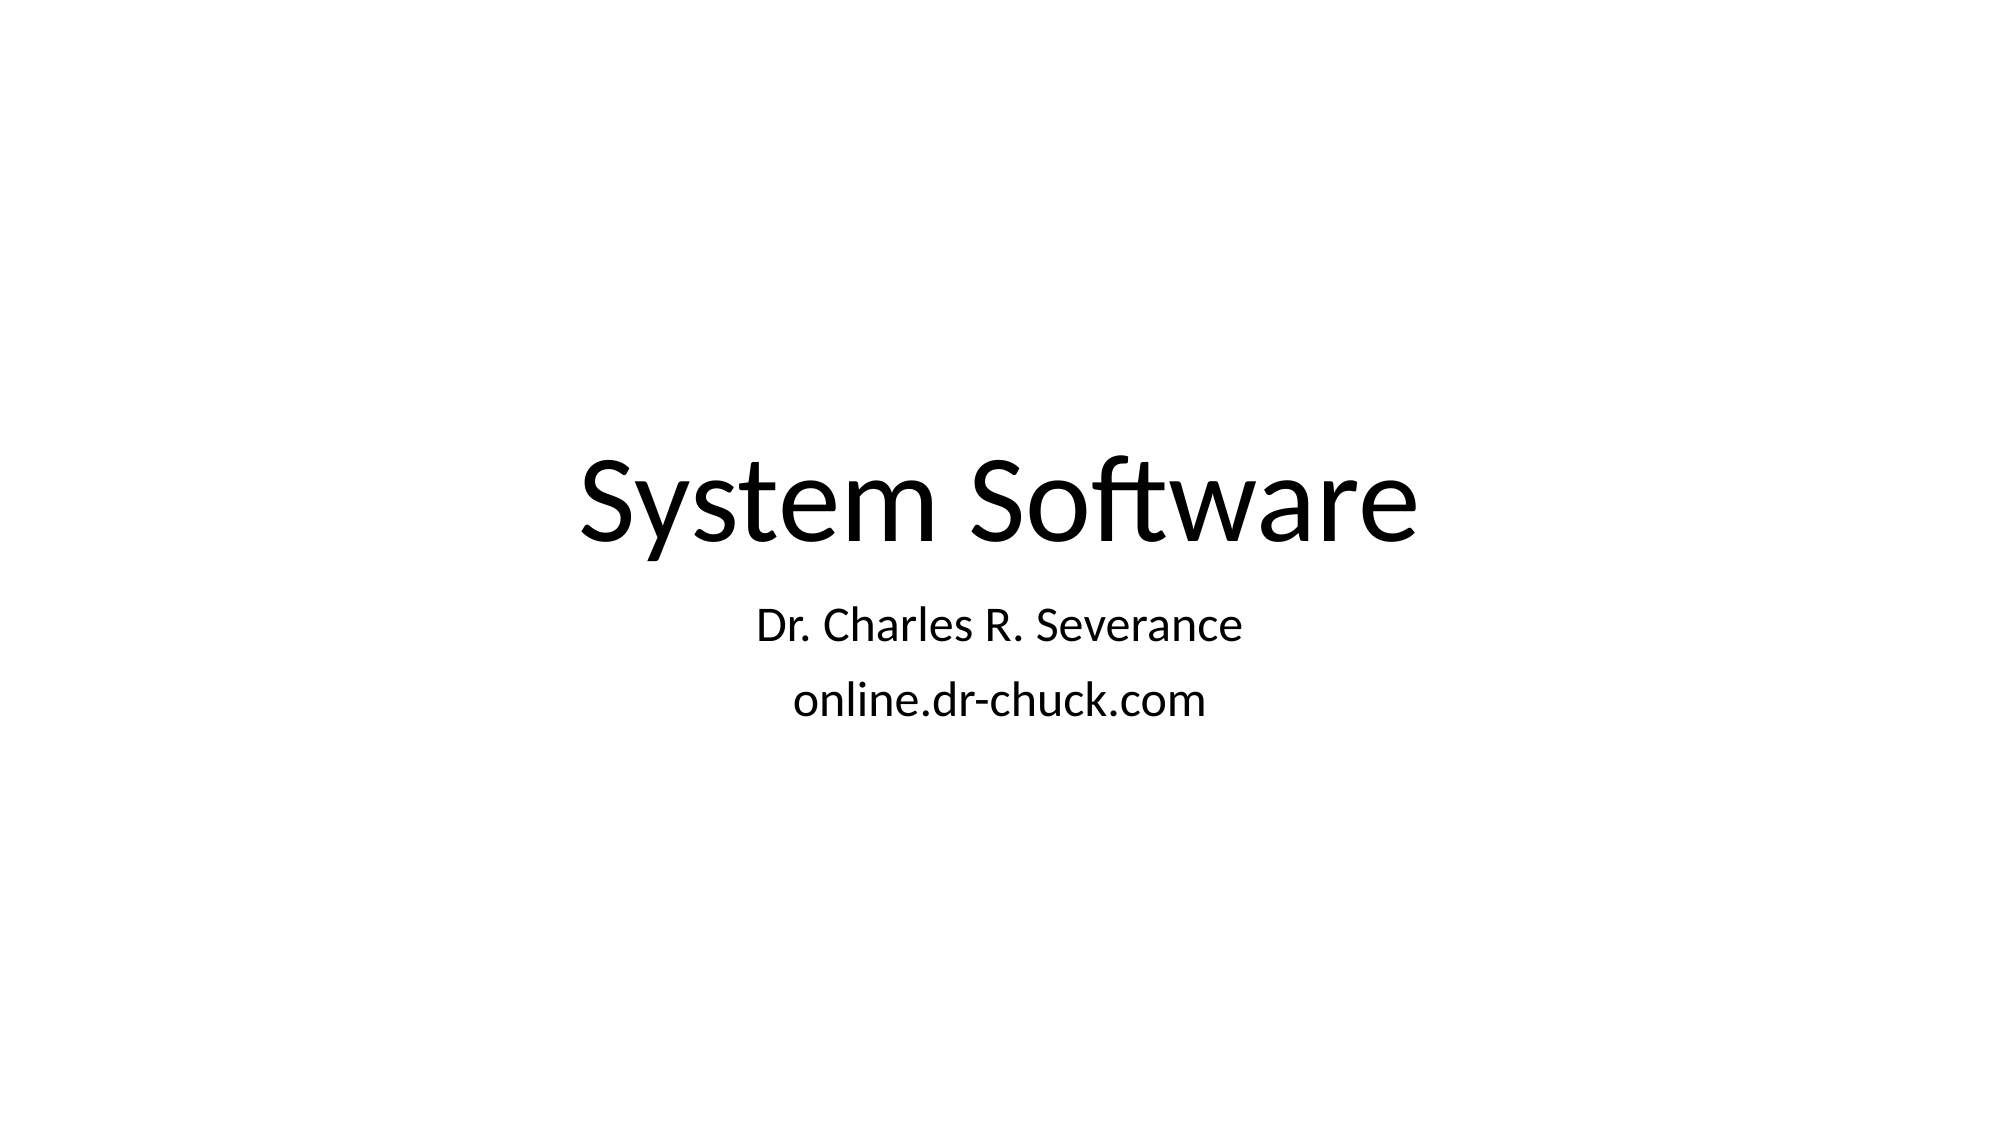

# System Software
Dr. Charles R. Severance
online.dr-chuck.com